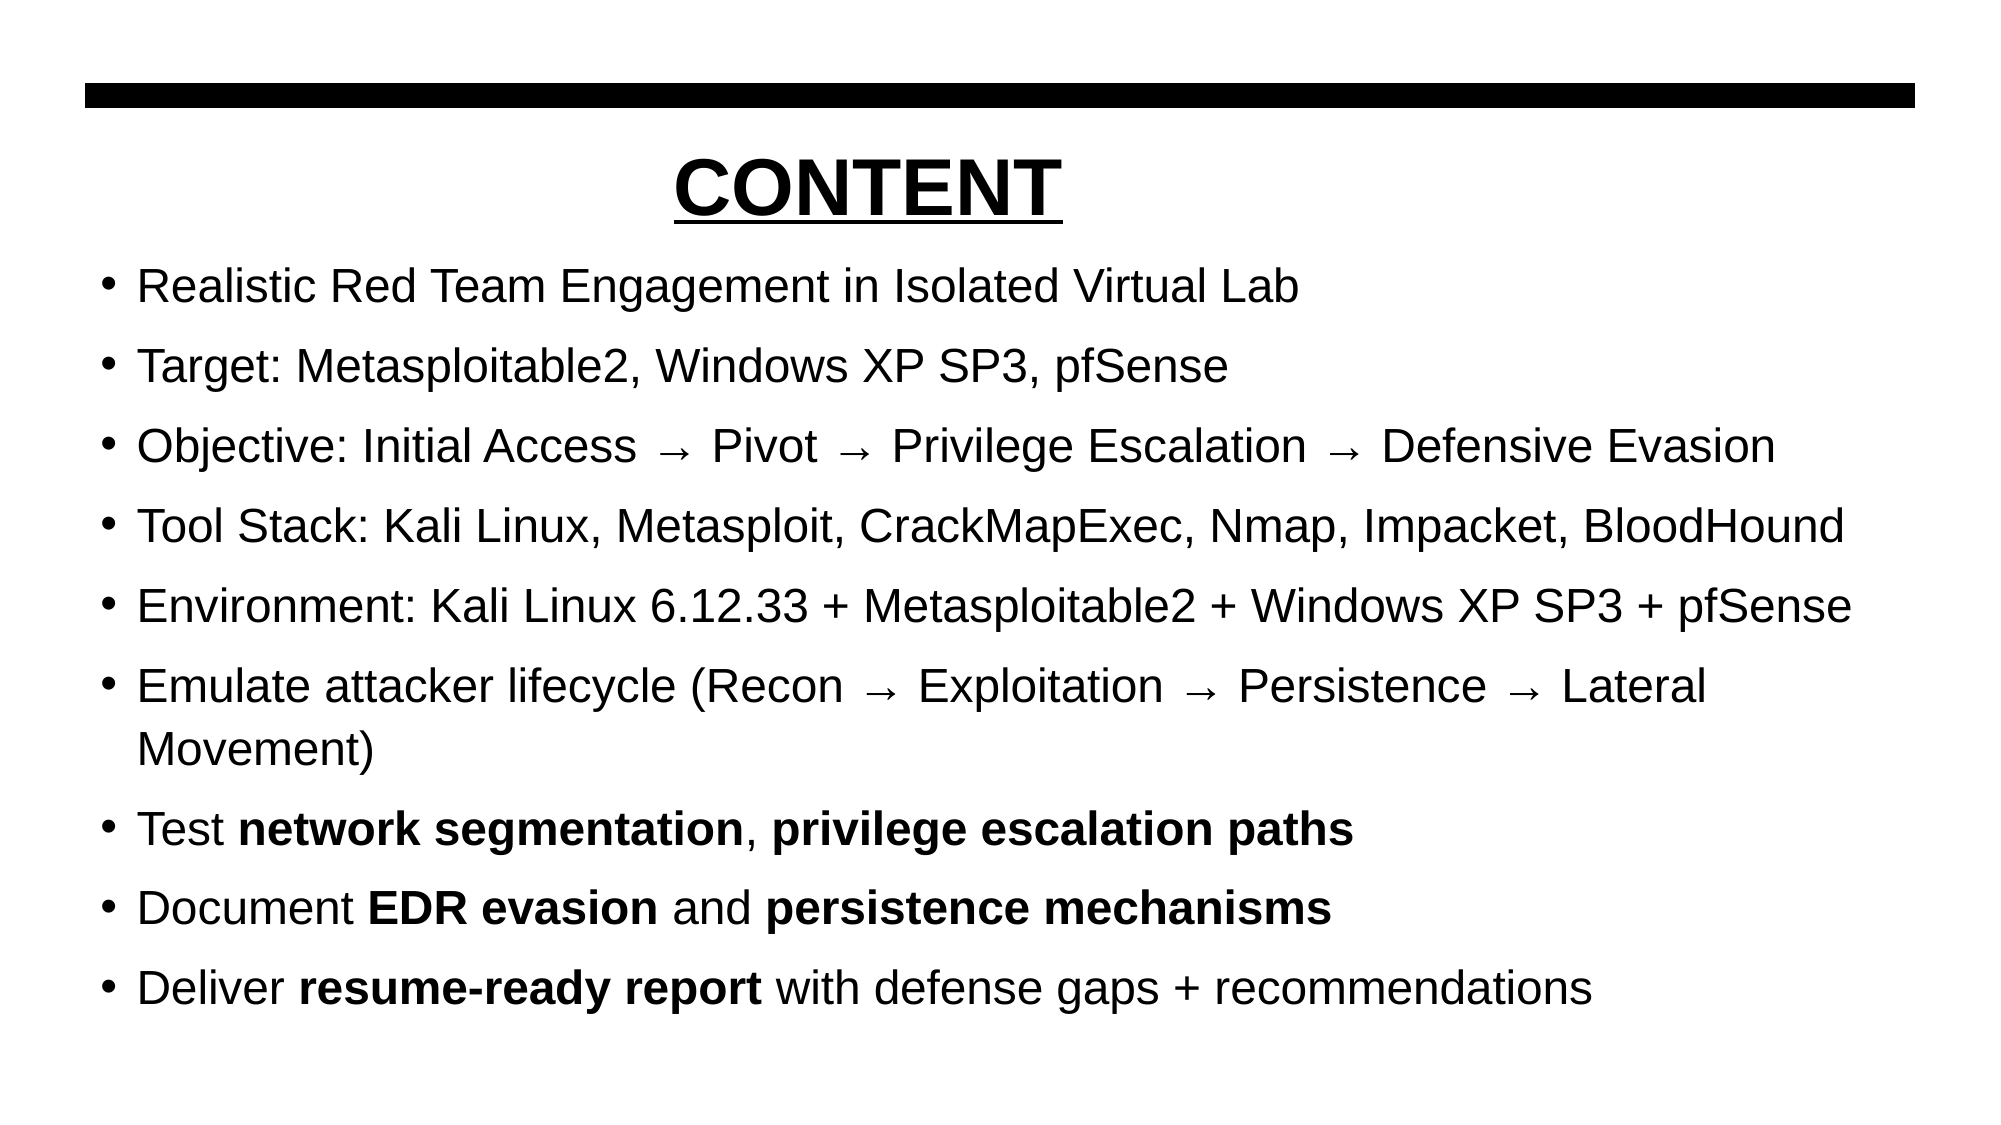

# CONTENT
Realistic Red Team Engagement in Isolated Virtual Lab
Target: Metasploitable2, Windows XP SP3, pfSense
Objective: Initial Access → Pivot → Privilege Escalation → Defensive Evasion
Tool Stack: Kali Linux, Metasploit, CrackMapExec, Nmap, Impacket, BloodHound
Environment: Kali Linux 6.12.33 + Metasploitable2 + Windows XP SP3 + pfSense
Emulate attacker lifecycle (Recon → Exploitation → Persistence → Lateral Movement)
Test network segmentation, privilege escalation paths
Document EDR evasion and persistence mechanisms
Deliver resume-ready report with defense gaps + recommendations